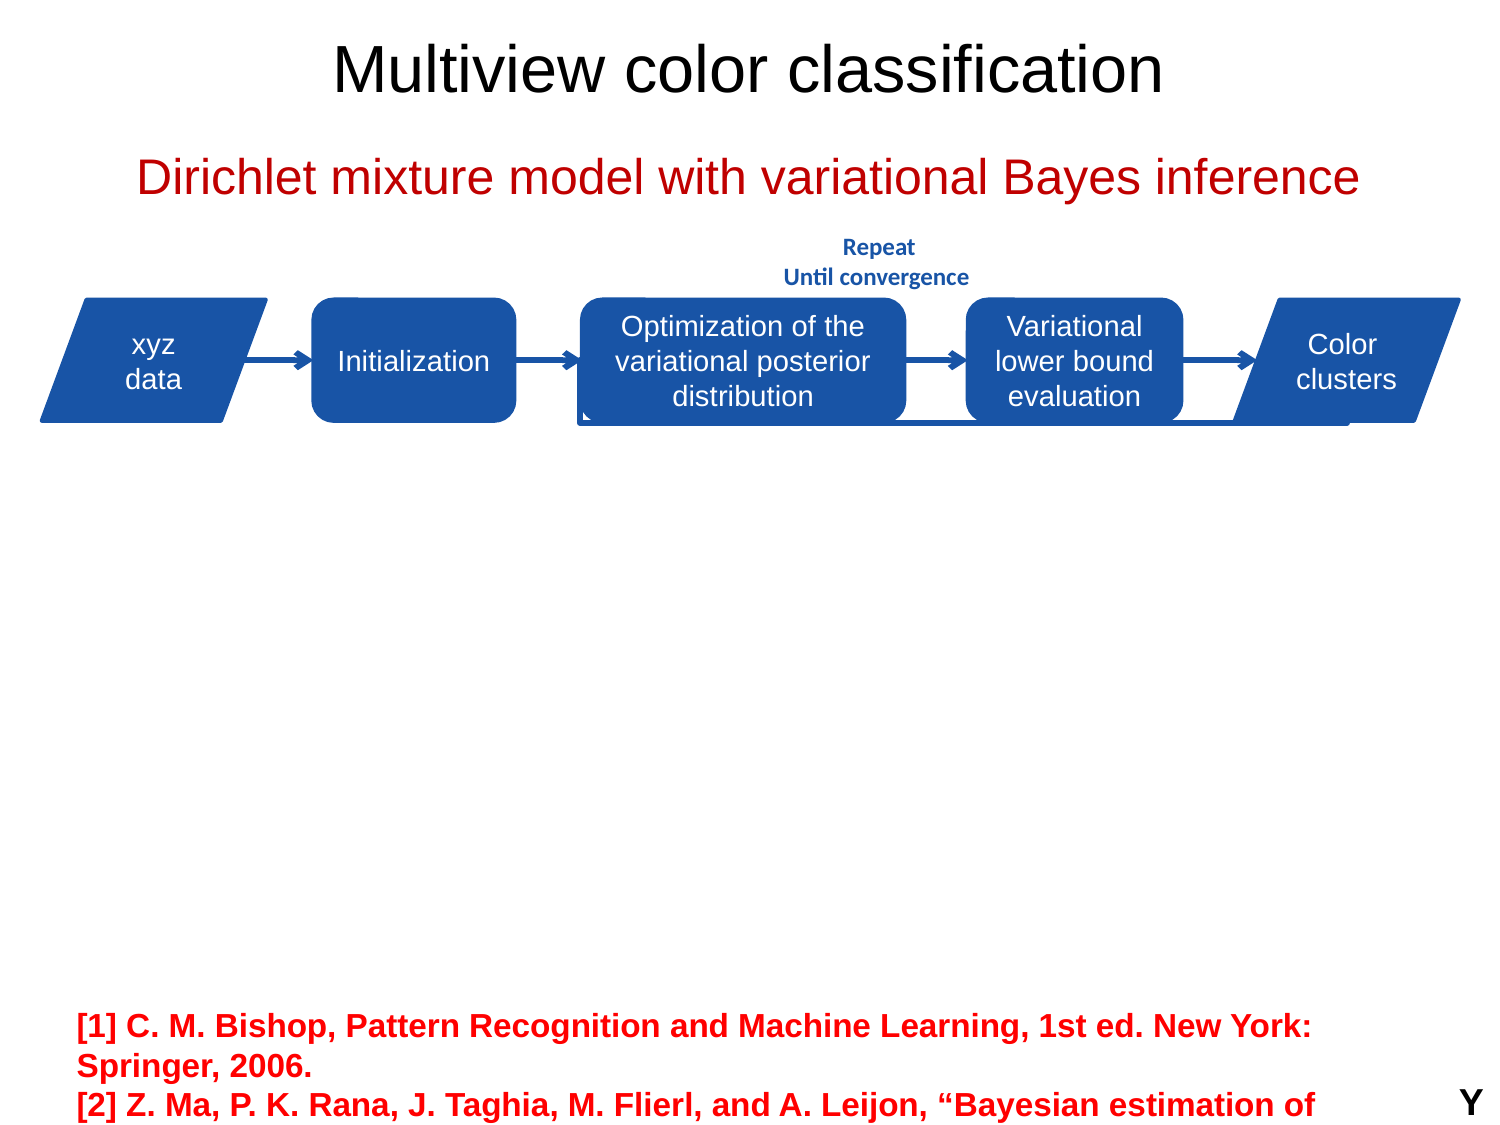

Multiview color classification
Multiview color classification
Dirichlet mixture model with variational Bayes inference
Repeat
Until convergence
Optimization of the variational posterior distribution
Variational lower bound evaluation

Initialization

Color
clusters
xyz
data
[1] C. M. Bishop, Pattern Recognition and Machine Learning, 1st ed. New York: Springer, 2006.
[2] Z. Ma, P. K. Rana, J. Taghia, M. Flierl, and A. Leijon, “Bayesian estimation of Dirichlet mixture model with variational inference,” IEEE Trans. PAMI, submitted, 2013.
Y